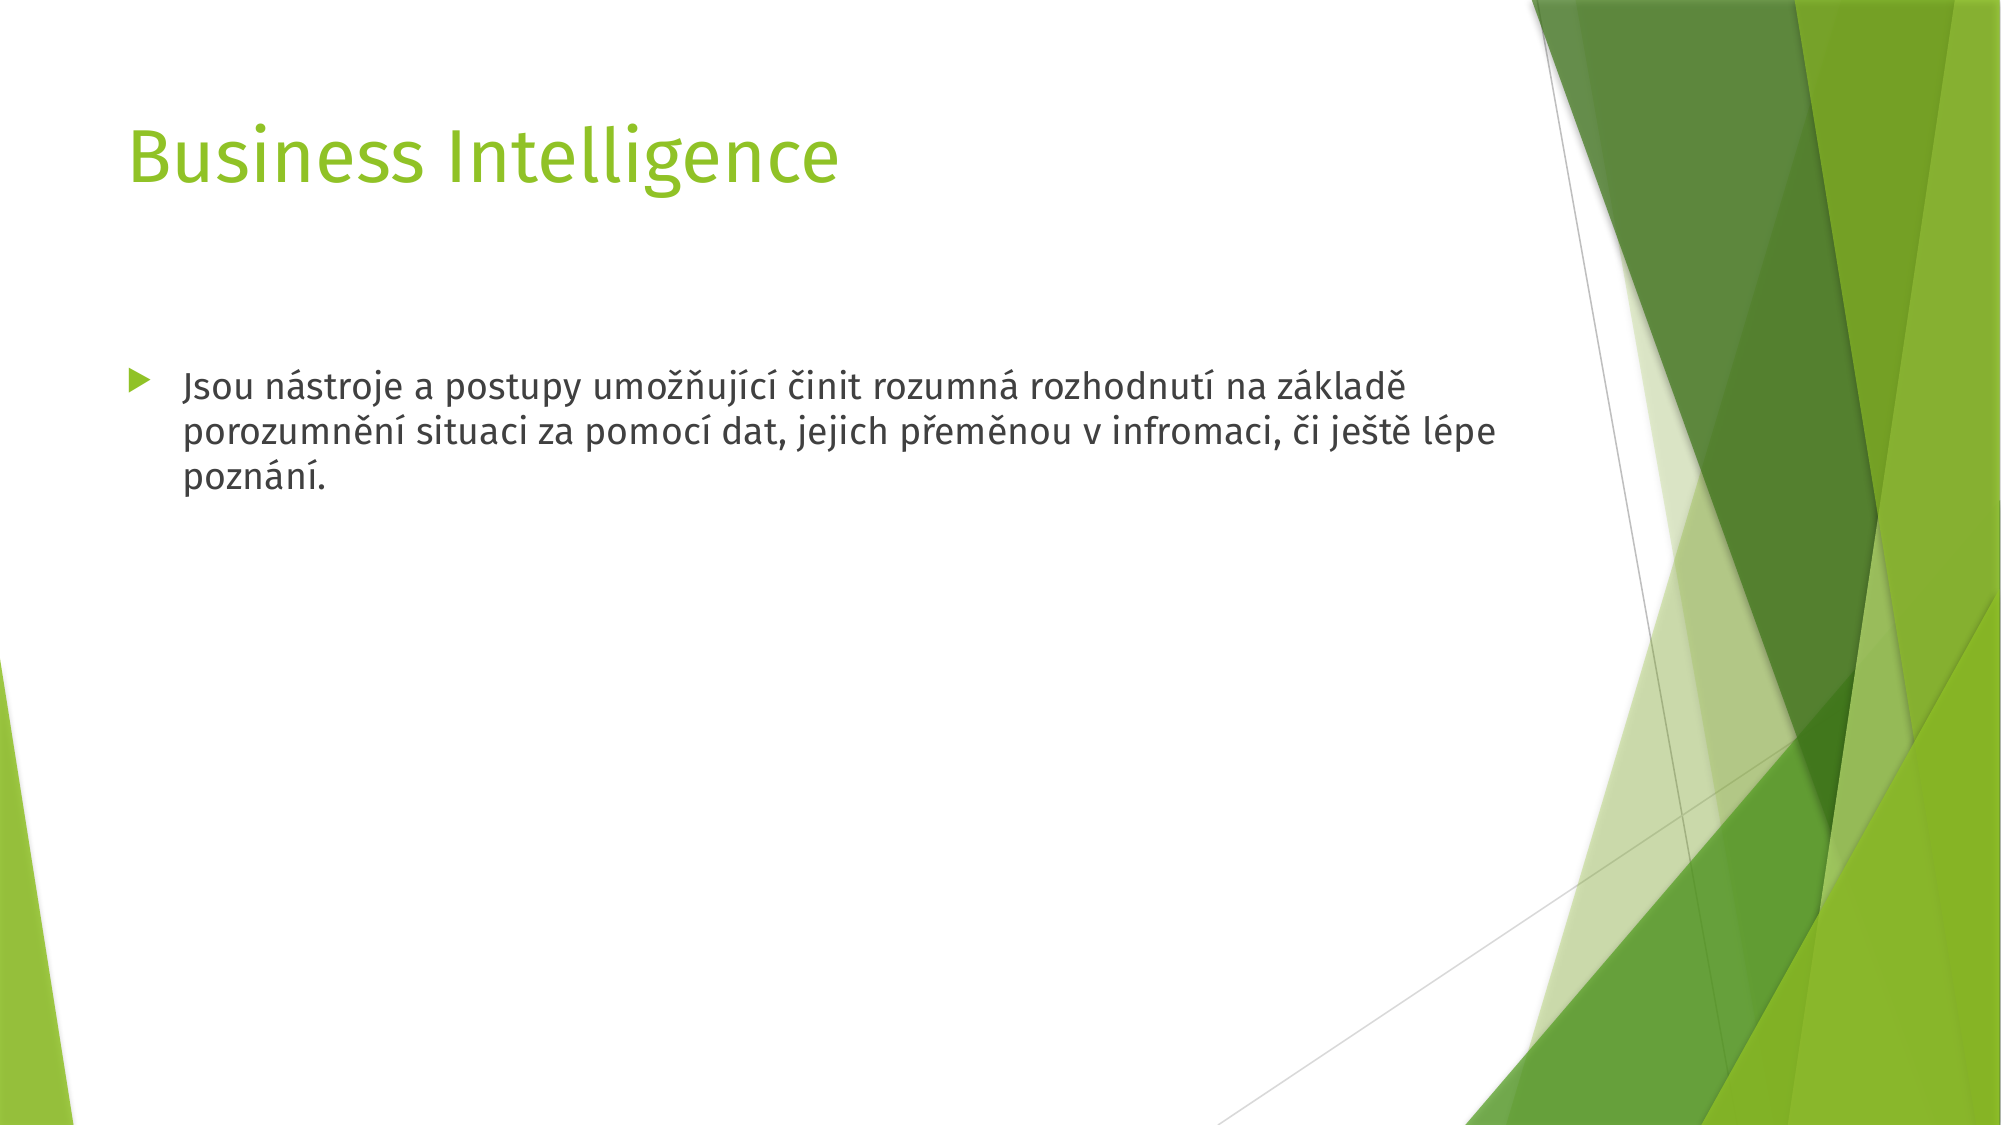

# Business Intelligence
Jsou nástroje a postupy umožňující činit rozumná rozhodnutí na základě porozumnění situaci za pomocí dat, jejich přeměnou v infromaci, či ještě lépe poznání.